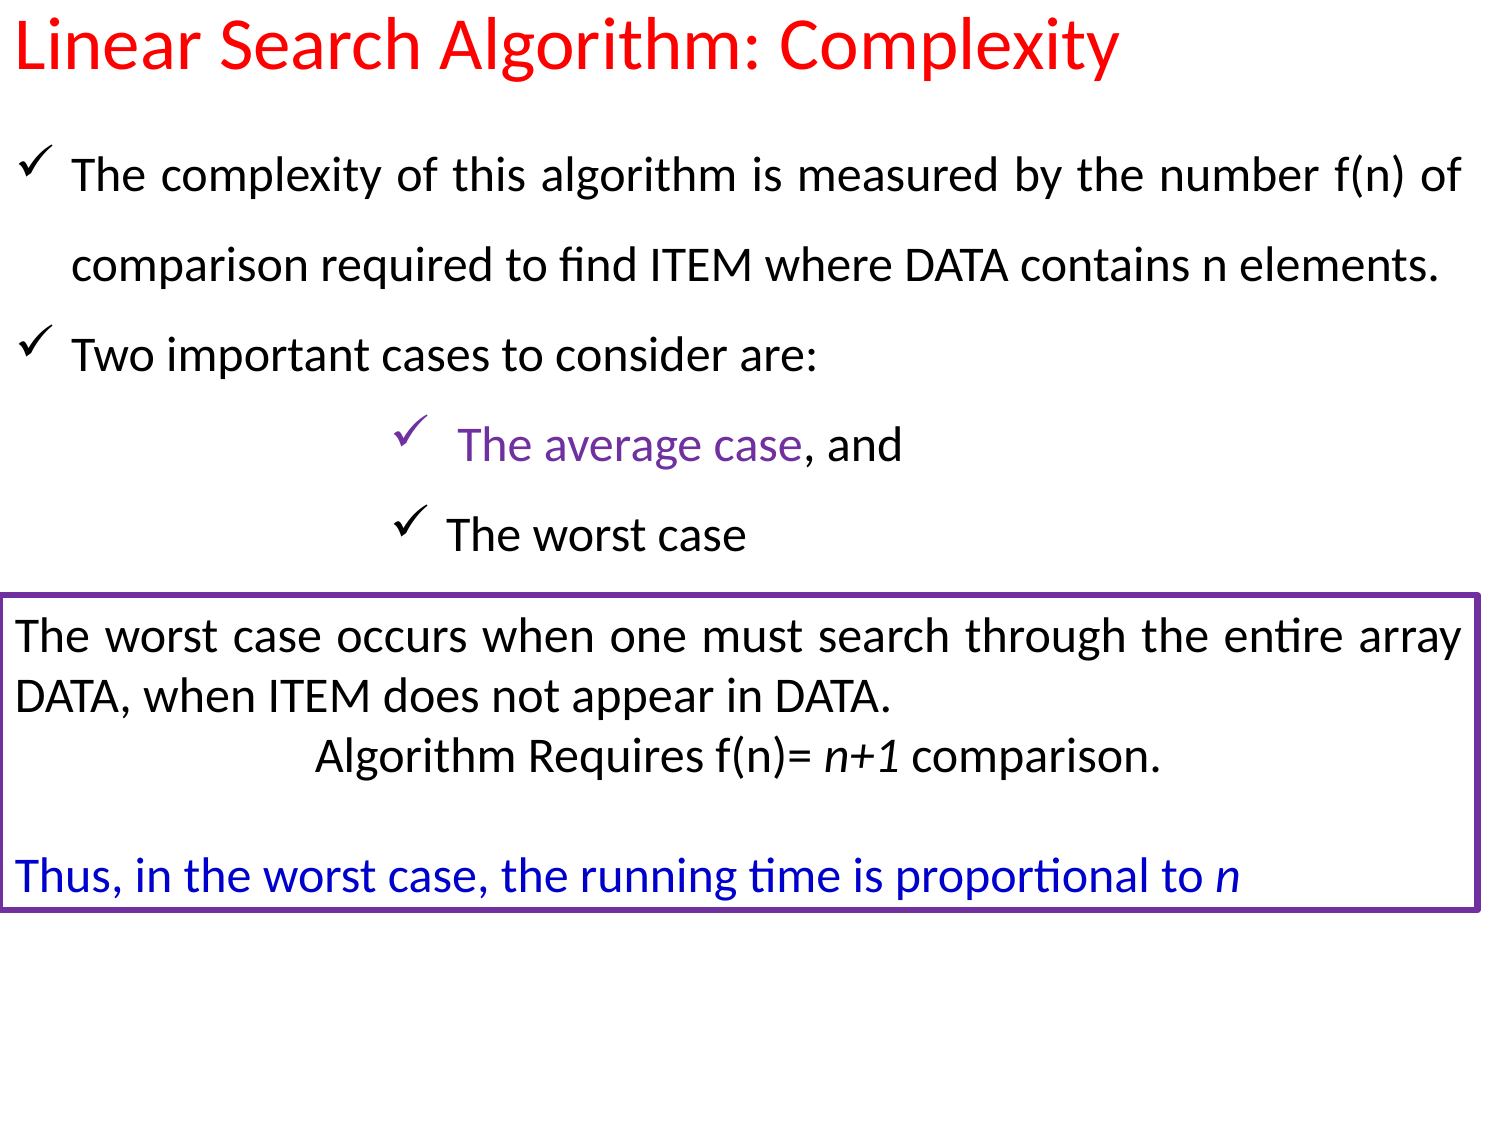

Linear Search Algorithm: Complexity
The complexity of this algorithm is measured by the number f(n) of comparison required to find ITEM where DATA contains n elements.
Two important cases to consider are:
 The average case, and
The worst case
The worst case occurs when one must search through the entire array DATA, when ITEM does not appear in DATA.
		Algorithm Requires f(n)= n+1 comparison.

Thus, in the worst case, the running time is proportional to n